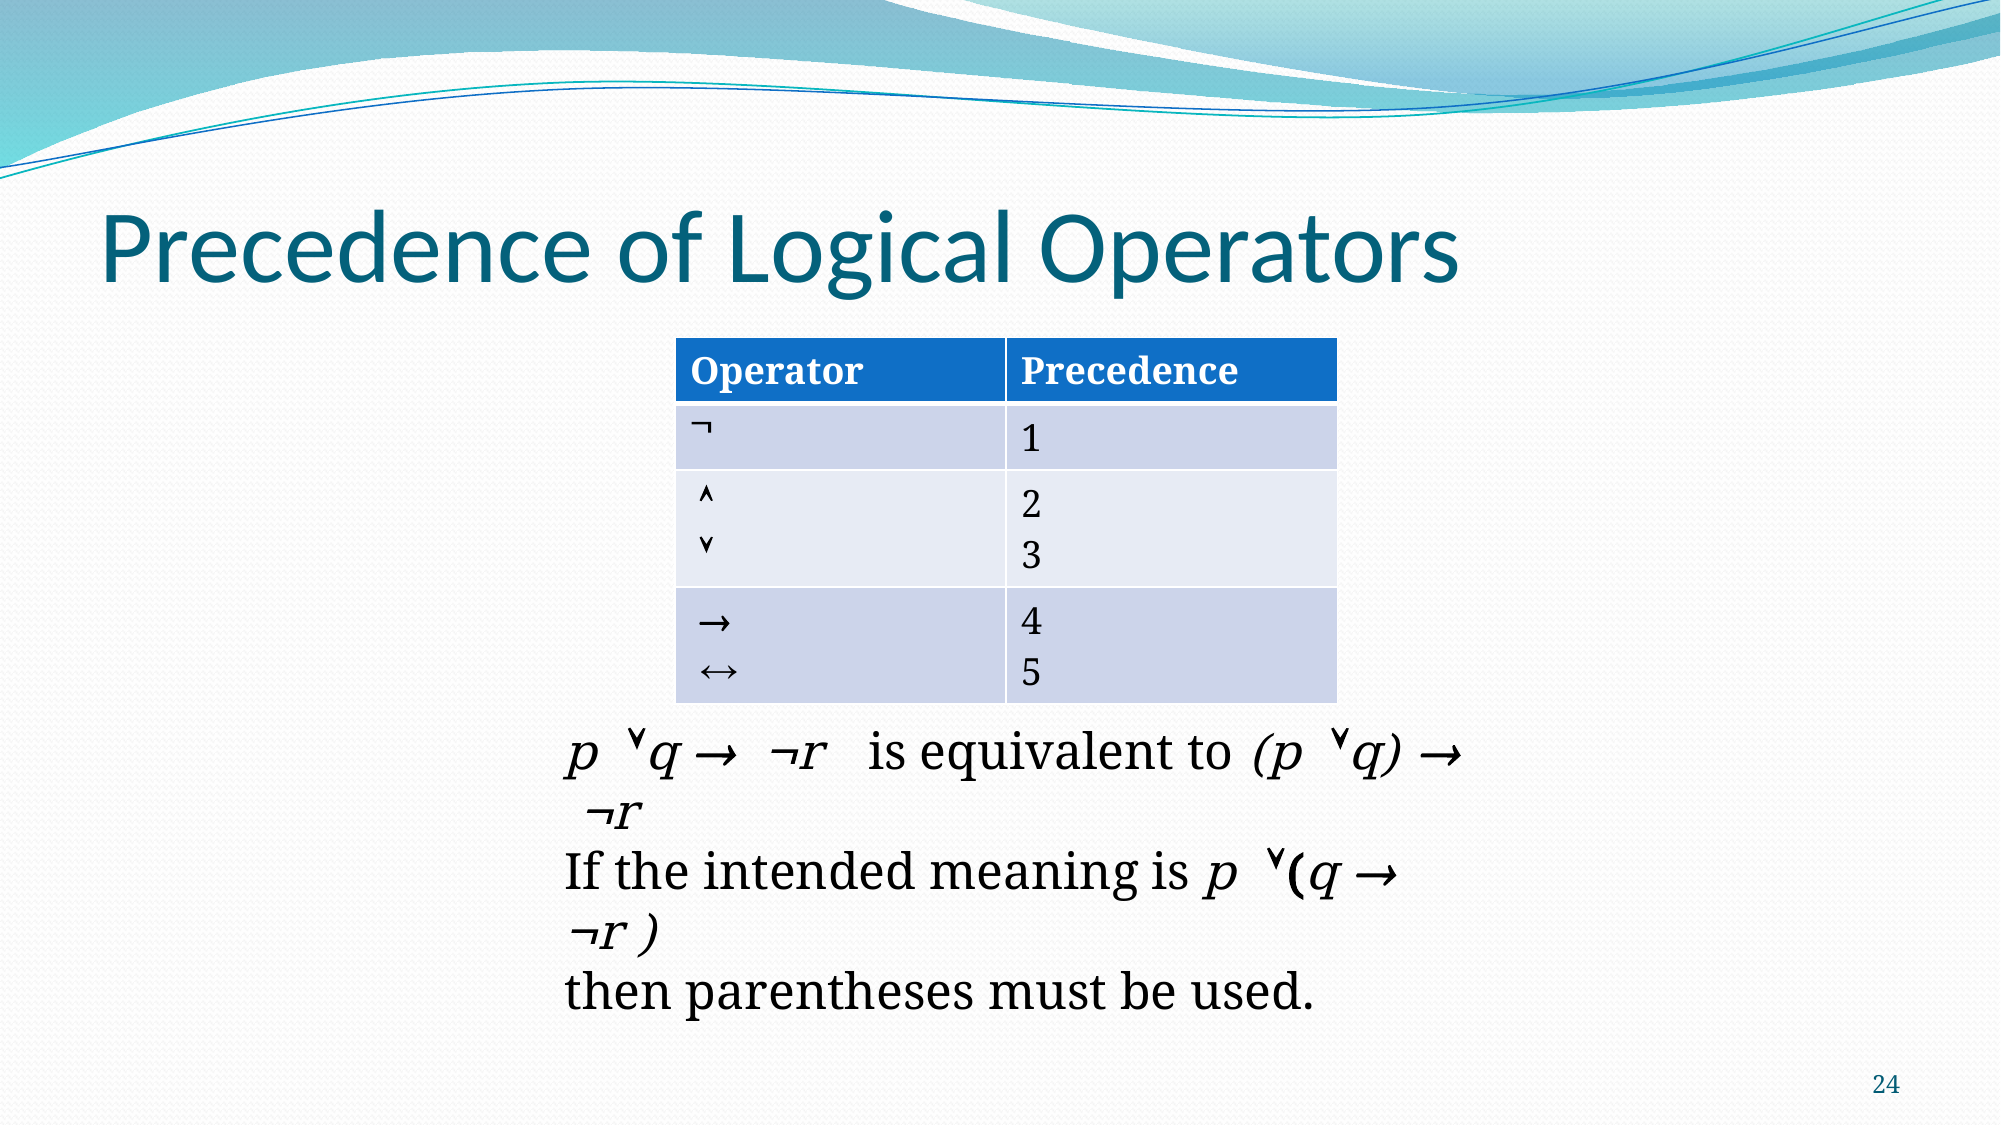

# Precedence of Logical Operators
| Operator | Precedence |
| --- | --- |
| ¬ | 1 |
| ∧ ∨ | 2 3 |
| → ↔ | 4 5 |
p  ∨q →  ¬r   is equivalent to (p  ∨q) →  ¬r
If the intended meaning is p  ∨(q →  ¬r )
then parentheses must be used.

24